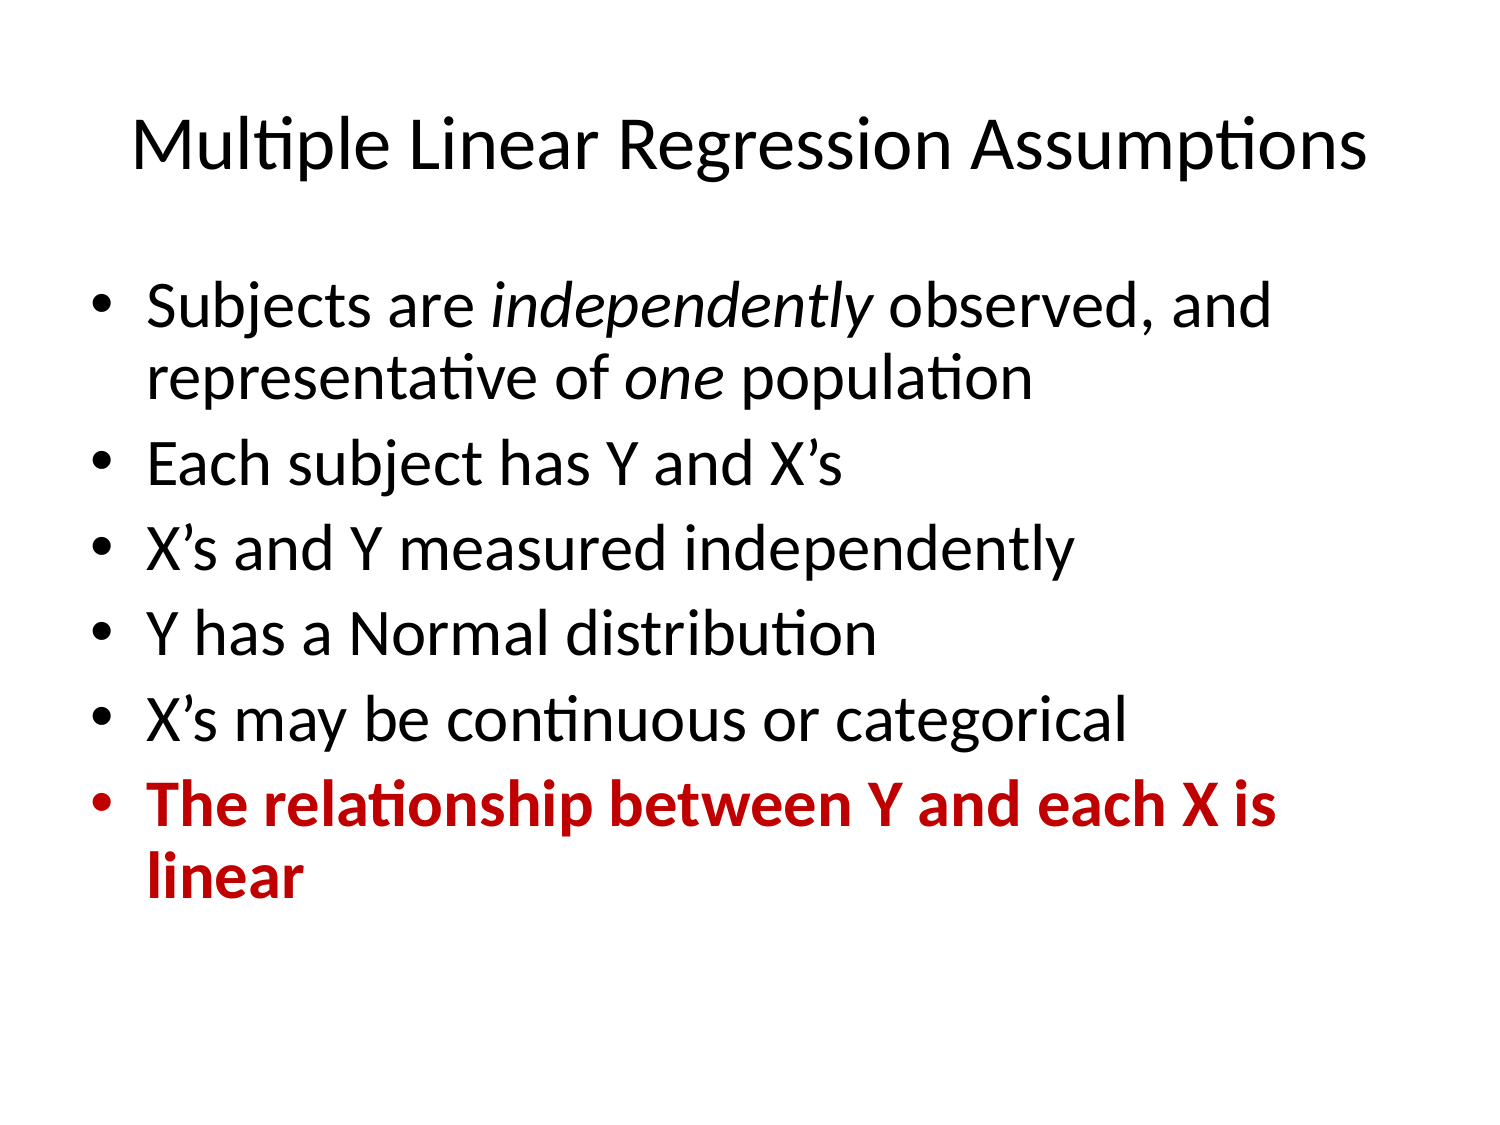

# Multiple Linear Regression Assumptions
Subjects are independently observed, and representative of one population
Each subject has Y and X’s
X’s and Y measured independently
Y has a Normal distribution
X’s may be continuous or categorical
The relationship between Y and each X is linear